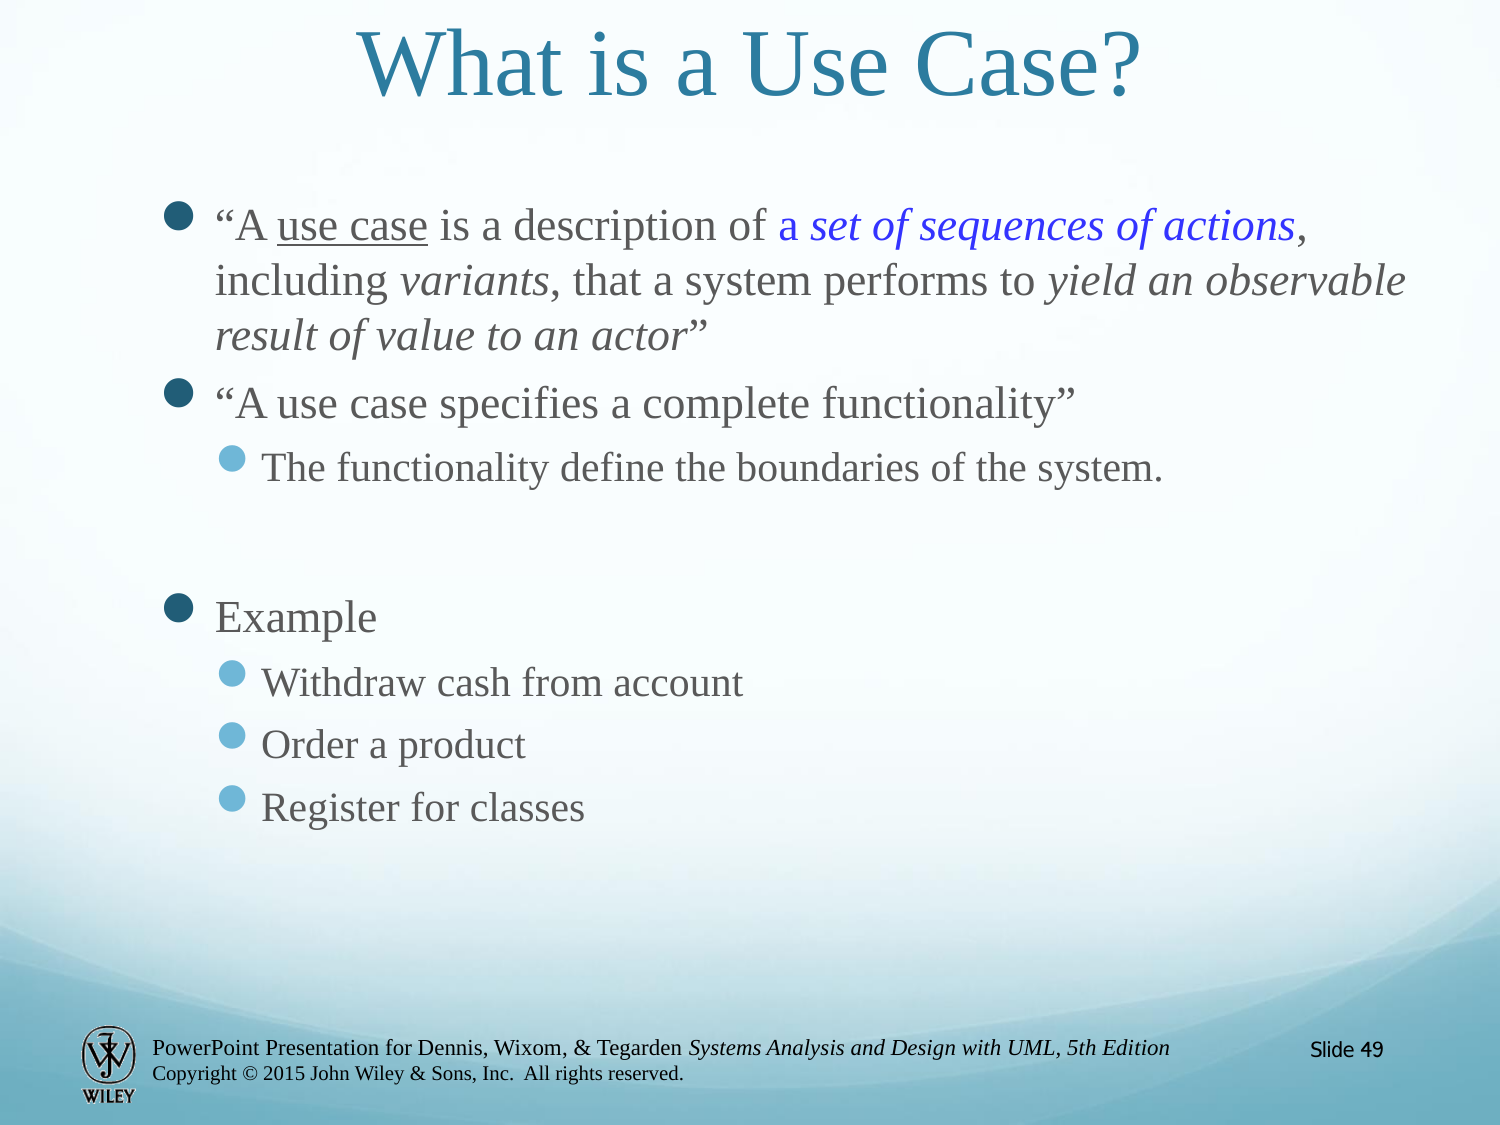

# What is a Use Case?
“A use case is a description of a set of sequences of actions, including variants, that a system performs to yield an observable result of value to an actor”
“A use case specifies a complete functionality”
The functionality define the boundaries of the system.

Example
Withdraw cash from account
Order a product
Register for classes
Slide 49